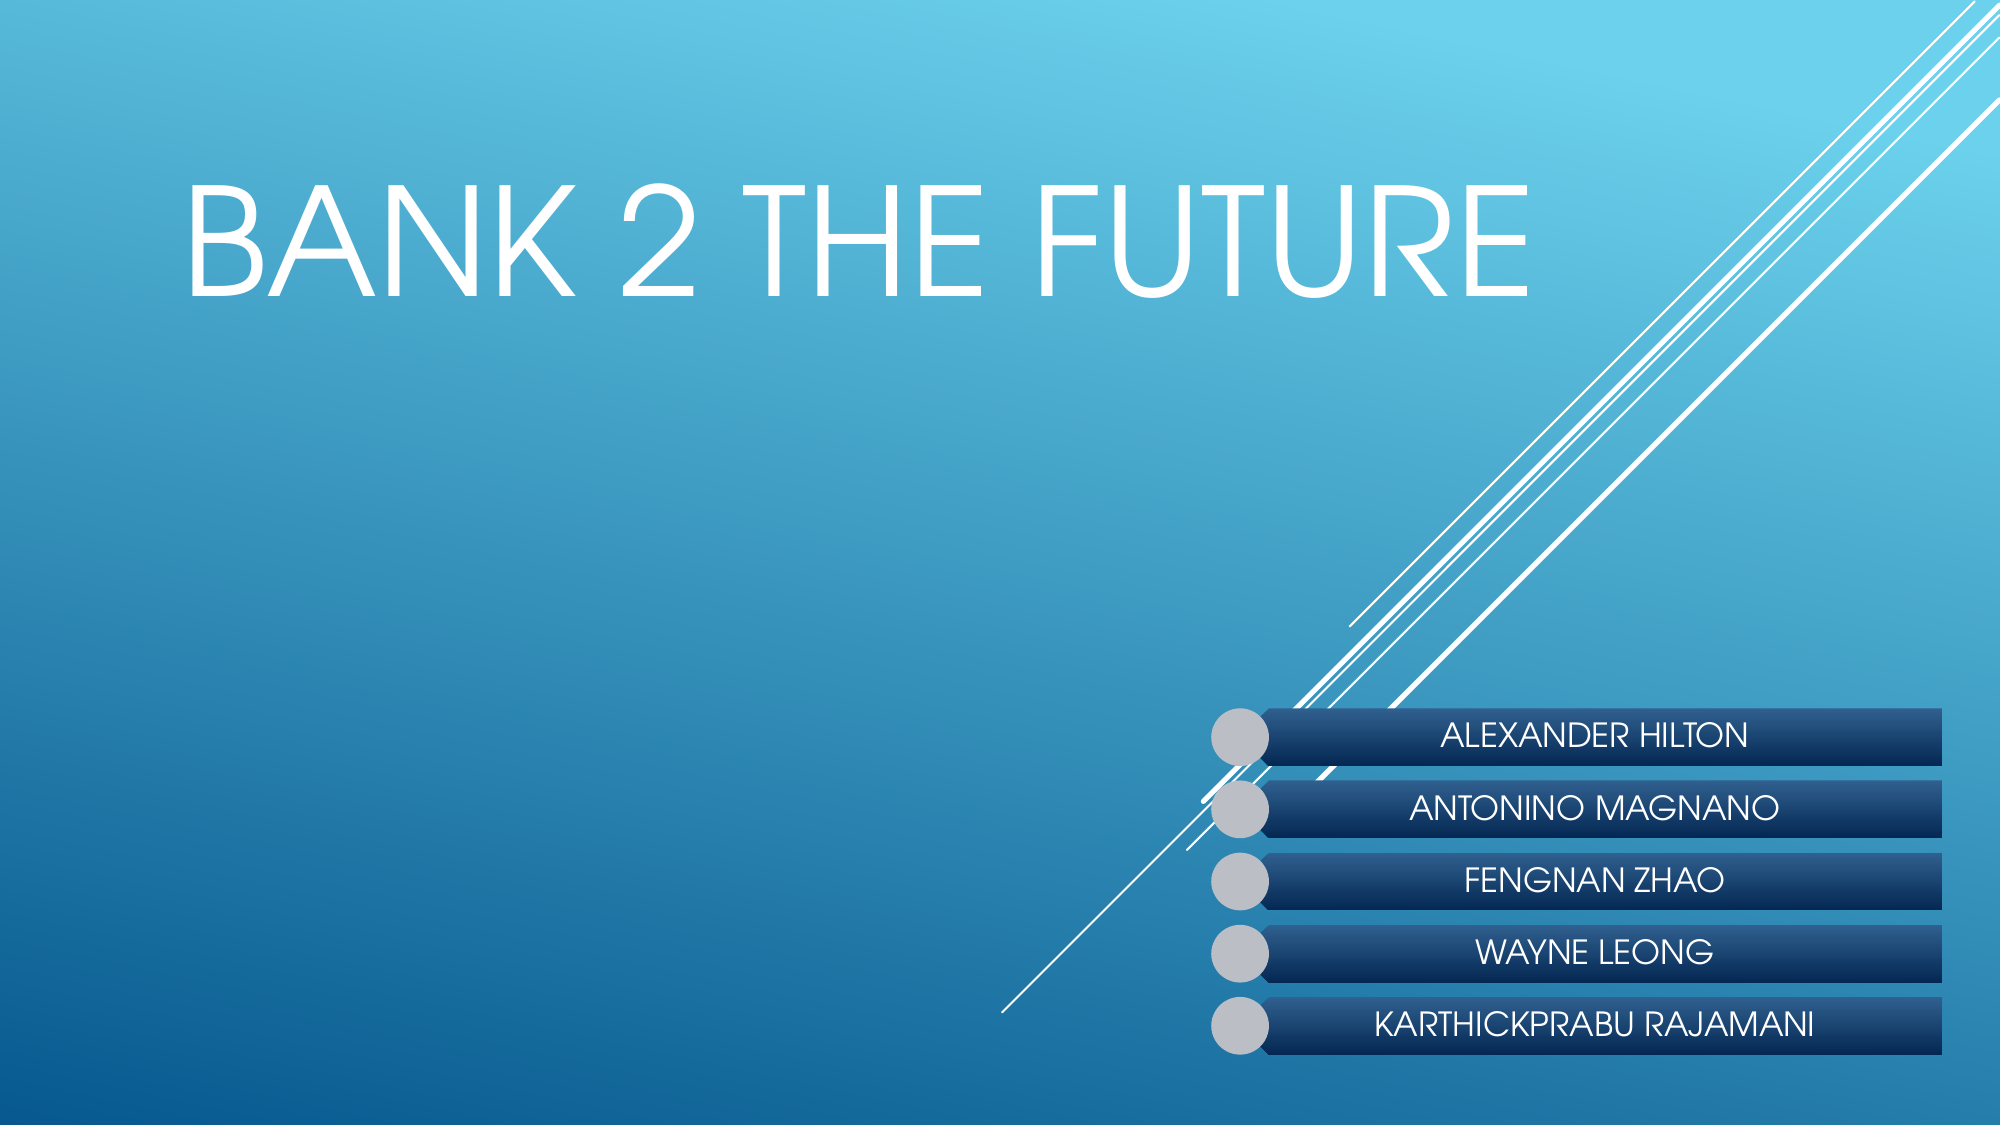

# BANK 2 THE FUTURE

ALEXANDER HILTON
ANTONINO MAGNANO
FENGNAN ZHAO
WAYNE LEONG
KARTHICKPRABU RAJAMANI